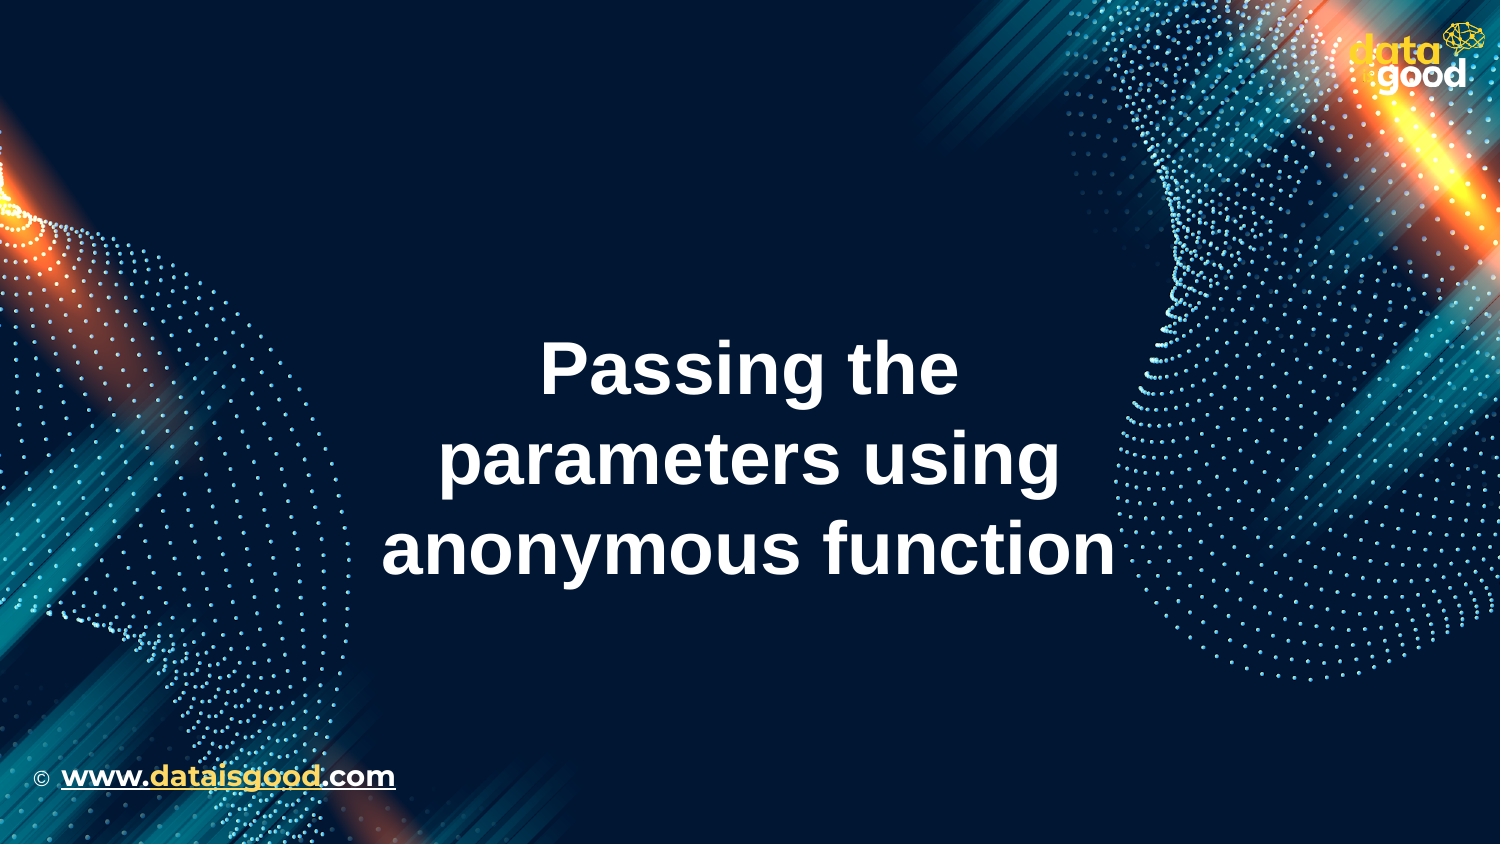

# Passing the parameters using anonymous function